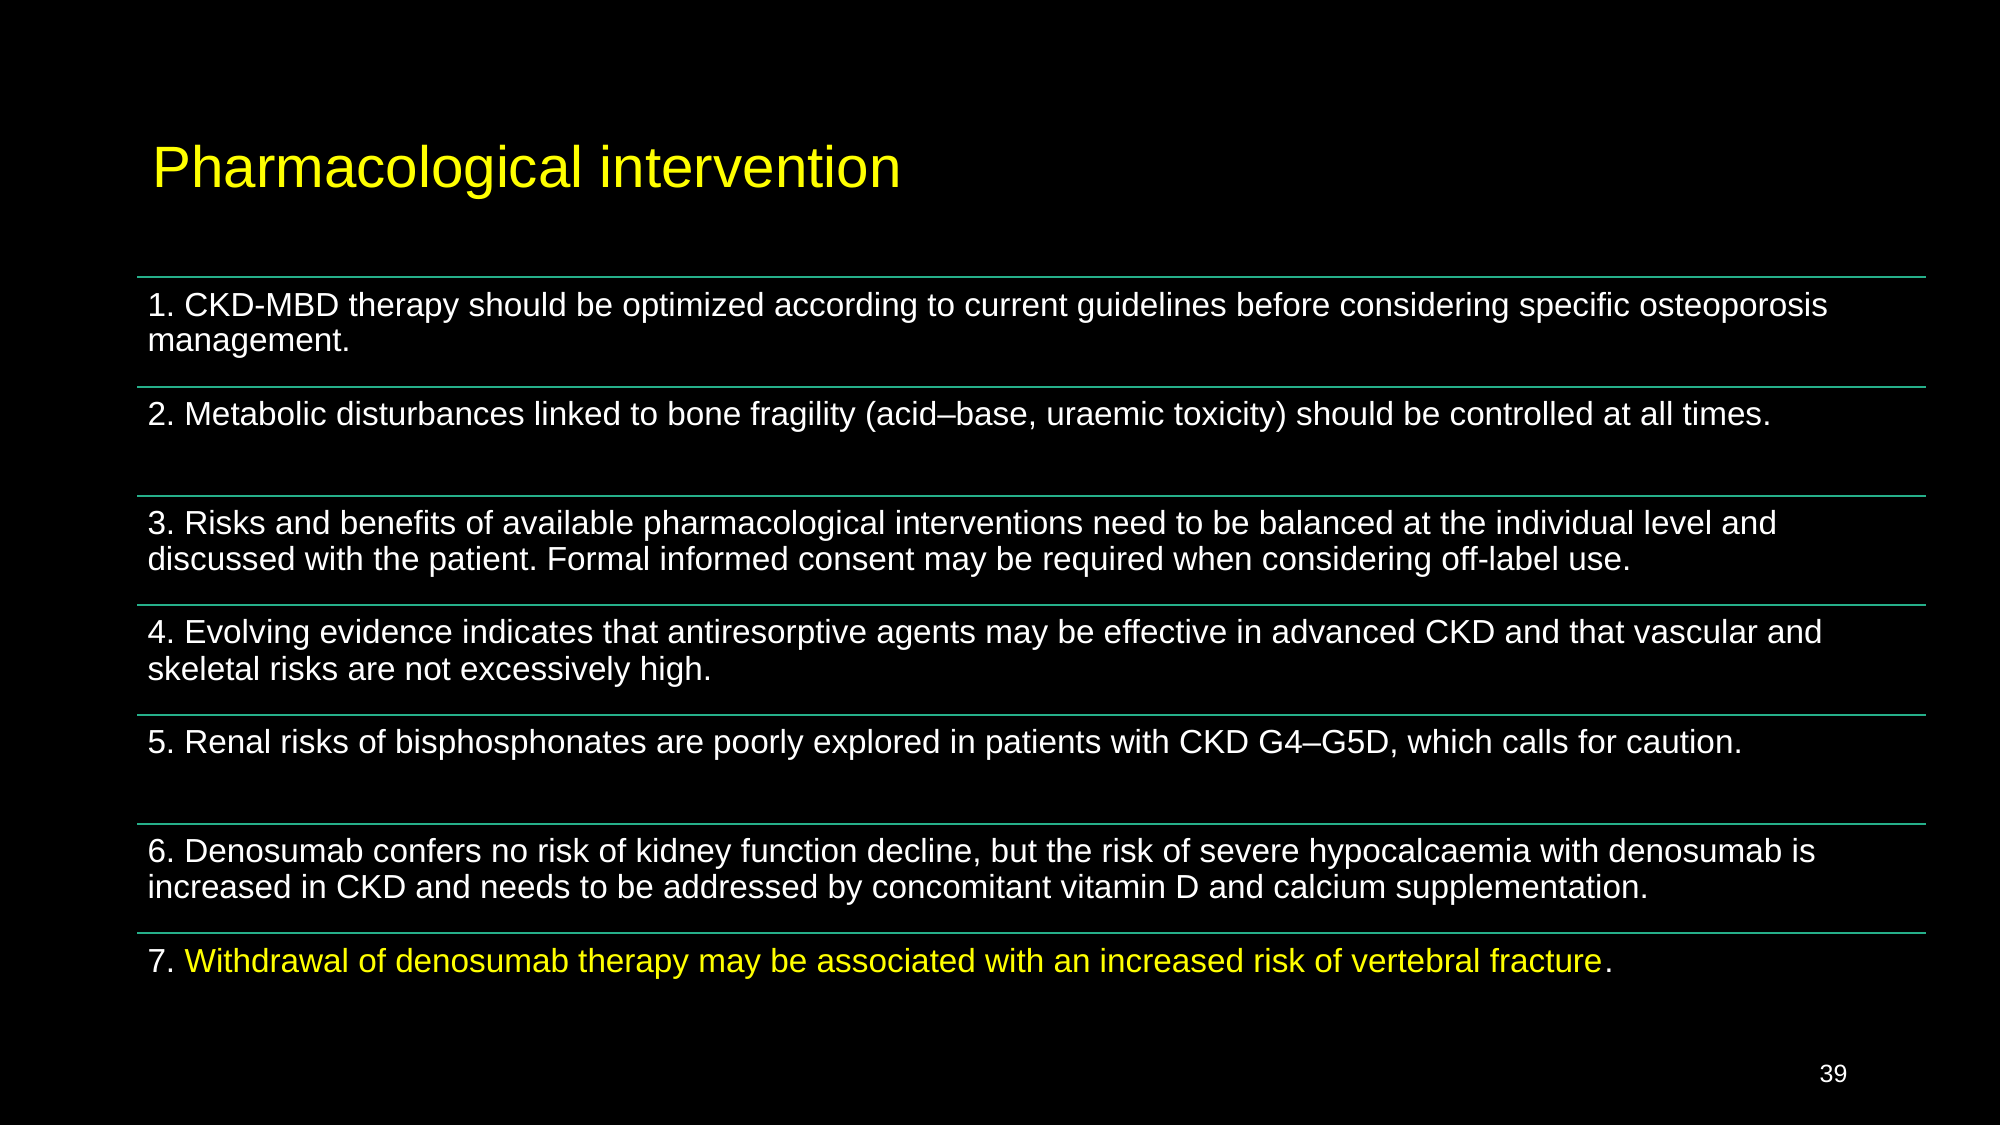

# Pharmacological intervention

1. CKD-MBD therapy should be optimized according to current guidelines before considering specific osteoporosis management.

2. Metabolic disturbances linked to bone fragility (acid–base, uraemic toxicity) should be controlled at all times.

3. Risks and benefits of available pharmacological interventions need to be balanced at the individual level and discussed with the patient. Formal informed consent may be required when considering off-label use.

4. Evolving evidence indicates that antiresorptive agents may be effective in advanced CKD and that vascular and skeletal risks are not excessively high.

5. Renal risks of bisphosphonates are poorly explored in patients with CKD G4–G5D, which calls for caution.

6. Denosumab confers no risk of kidney function decline, but the risk of severe hypocalcaemia with denosumab is increased in CKD and needs to be addressed by concomitant vitamin D and calcium supplementation.

7. Withdrawal of denosumab therapy may be associated with an increased risk of vertebral fracture.
39